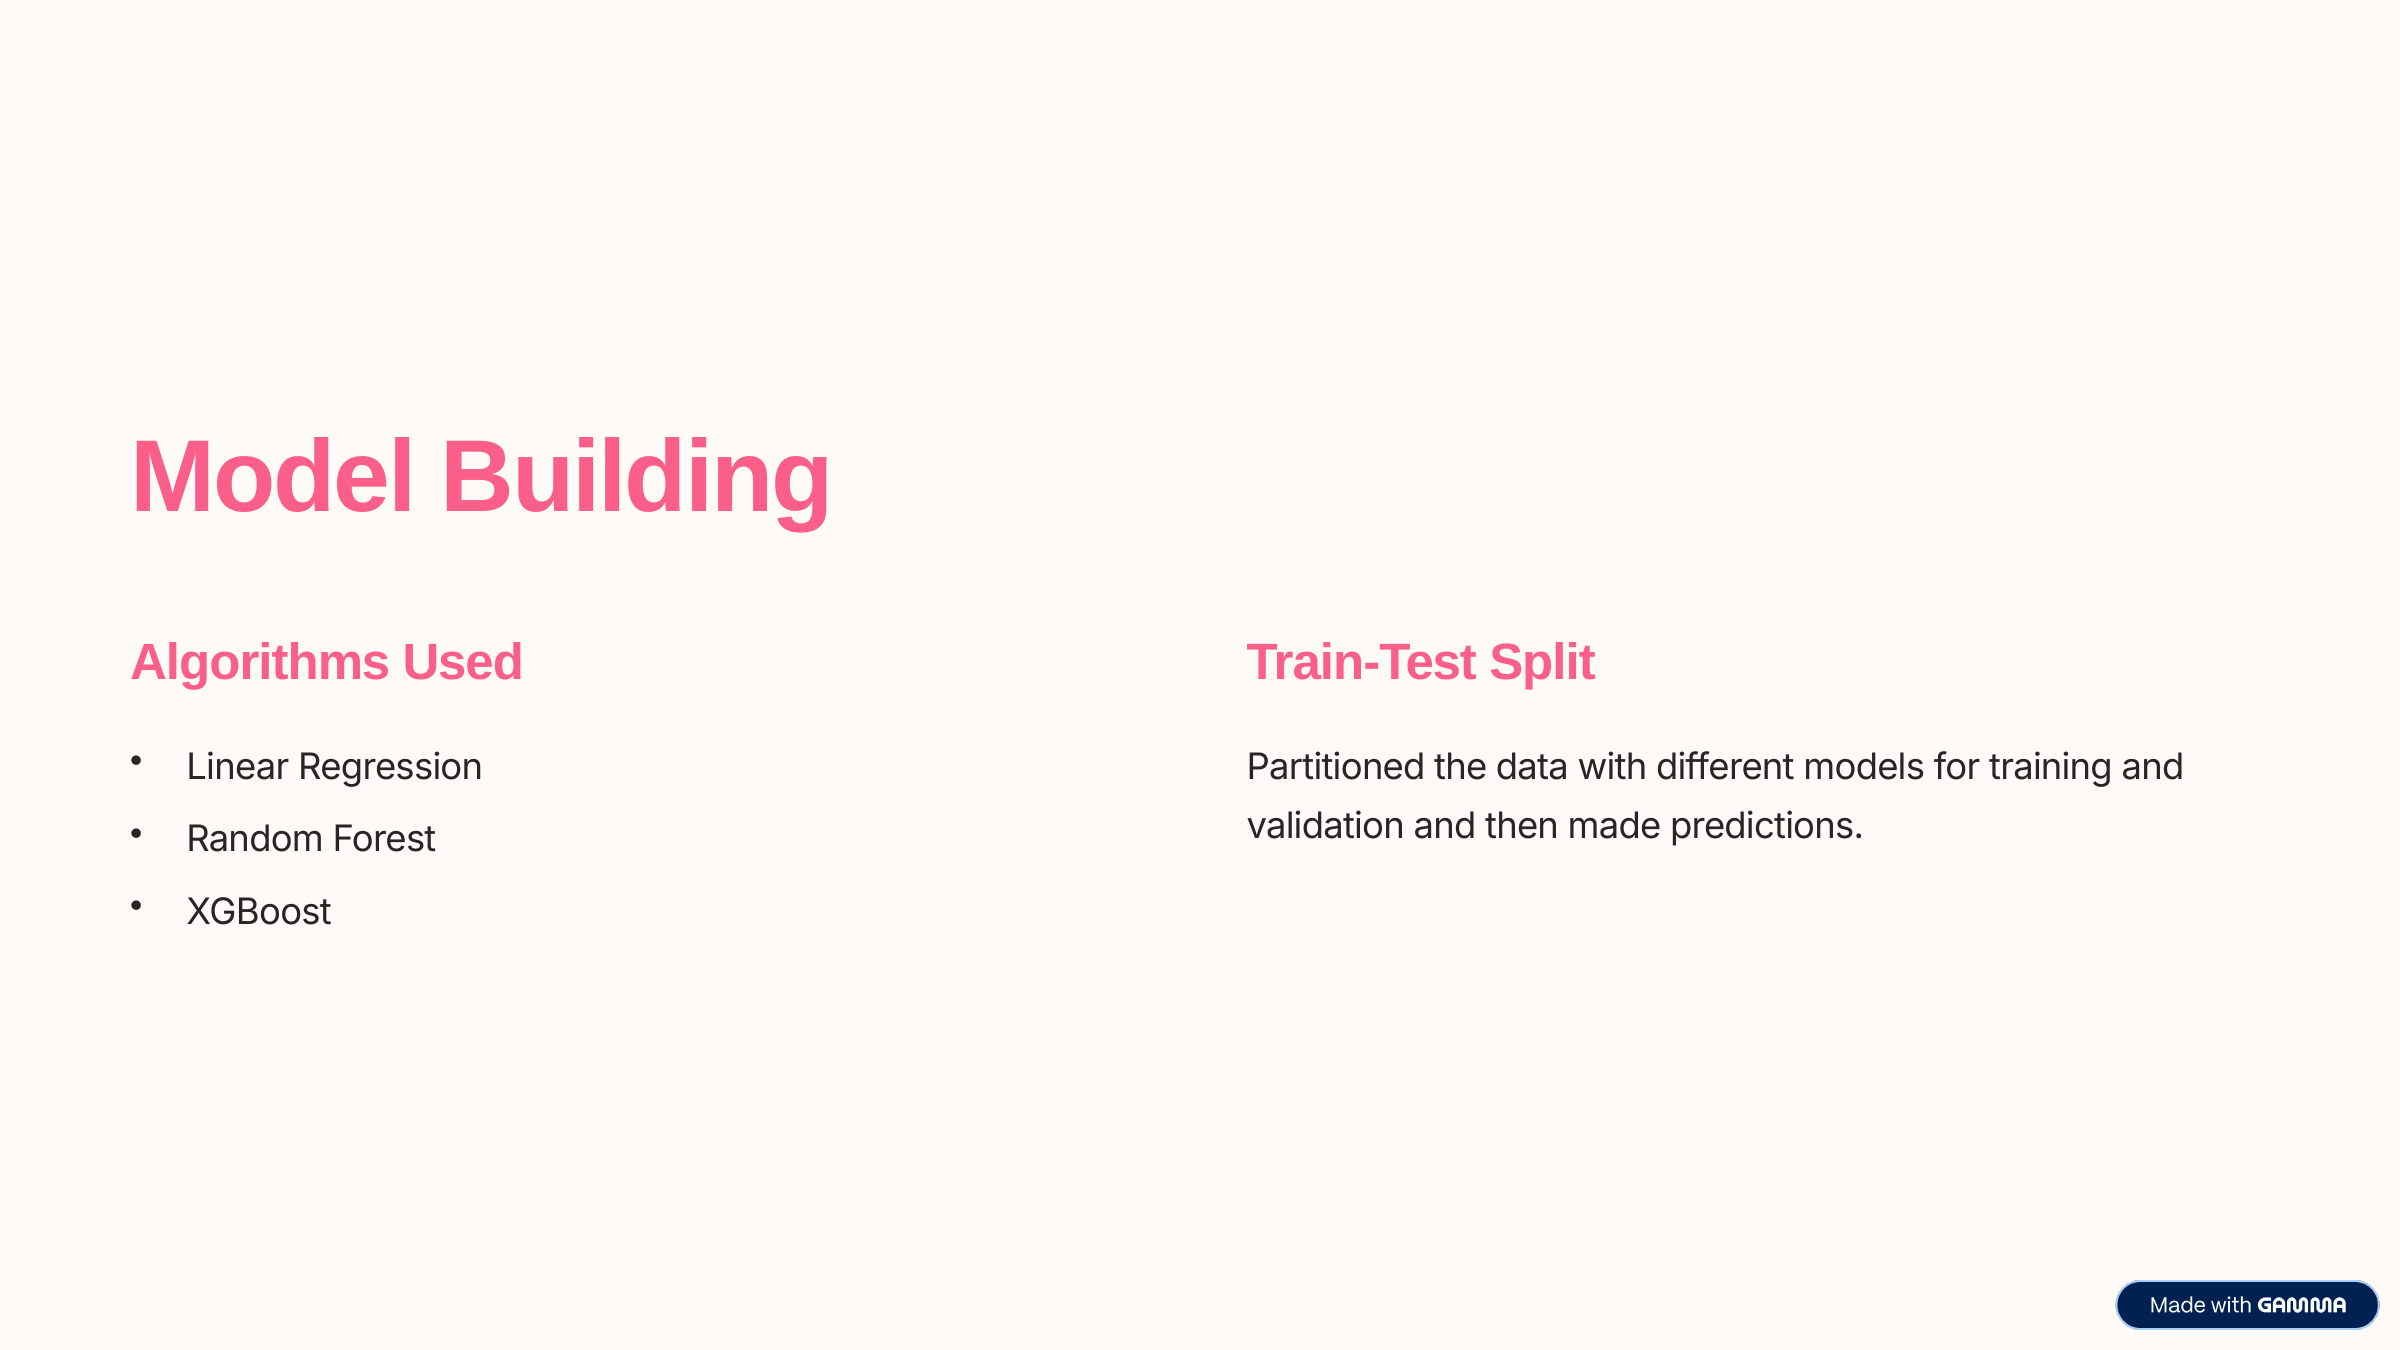

Model Building
Algorithms Used
Train-Test Split
Linear Regression
Partitioned the data with different models for training and validation and then made predictions.
Random Forest
XGBoost